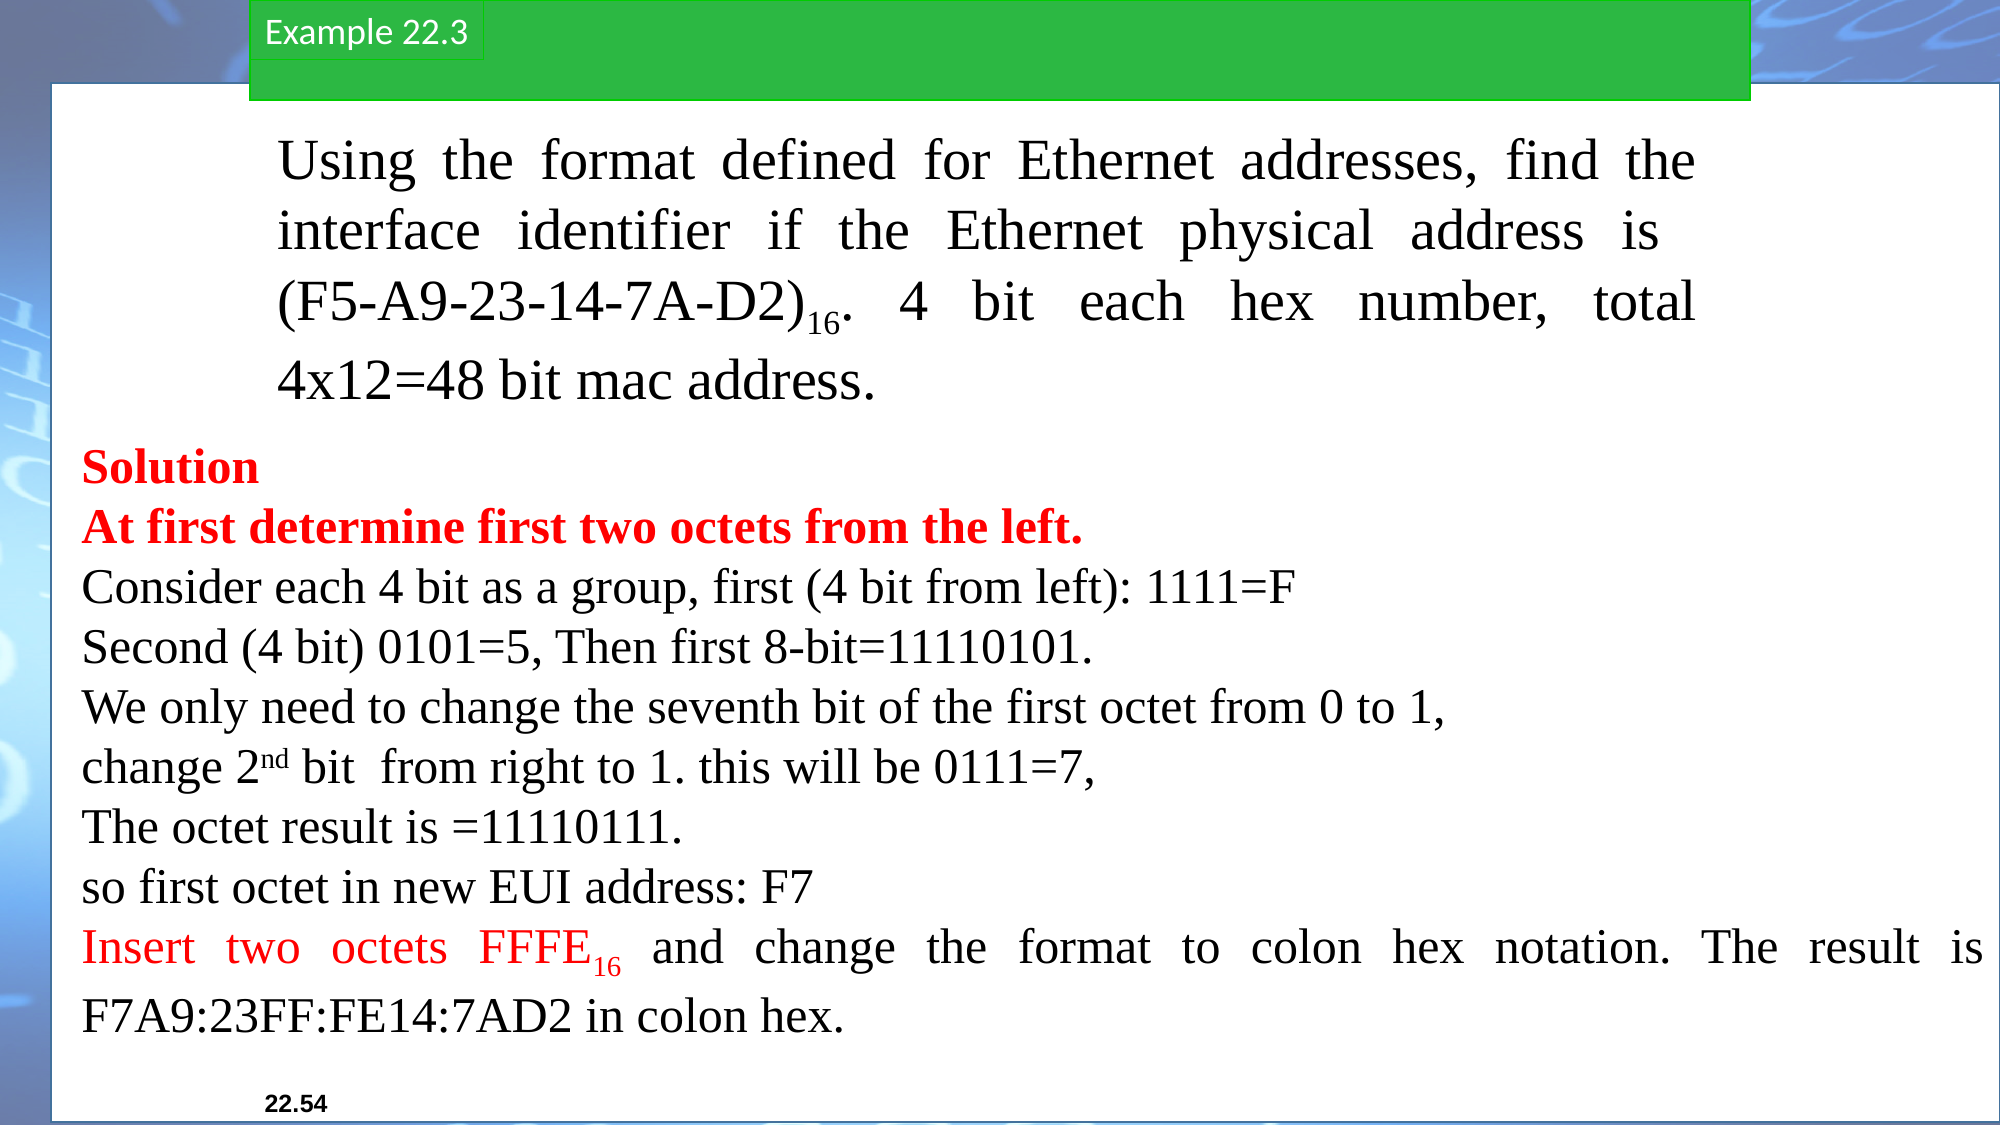

Example 22.3

Using the format defined for Ethernet addresses, find the interface identifier if the Ethernet physical address is
(F5-A9-23-14-7A-D2)16. 4 bit each hex number, total 4x12=48 bit mac address.
Solution
At first determine first two octets from the left.
Consider each 4 bit as a group, first (4 bit from left): 1111=F
Second (4 bit) 0101=5, Then first 8-bit=11110101.
We only need to change the seventh bit of the first octet from 0 to 1,
change 2nd bit  from right to 1. this will be 0111=7,
The octet result is =11110111.
so first octet in new EUI address: F7
Insert two octets FFFE16 and change the format to colon hex notation. The result is F7A9:23FF:FE14:7AD2 in colon hex.
22.54